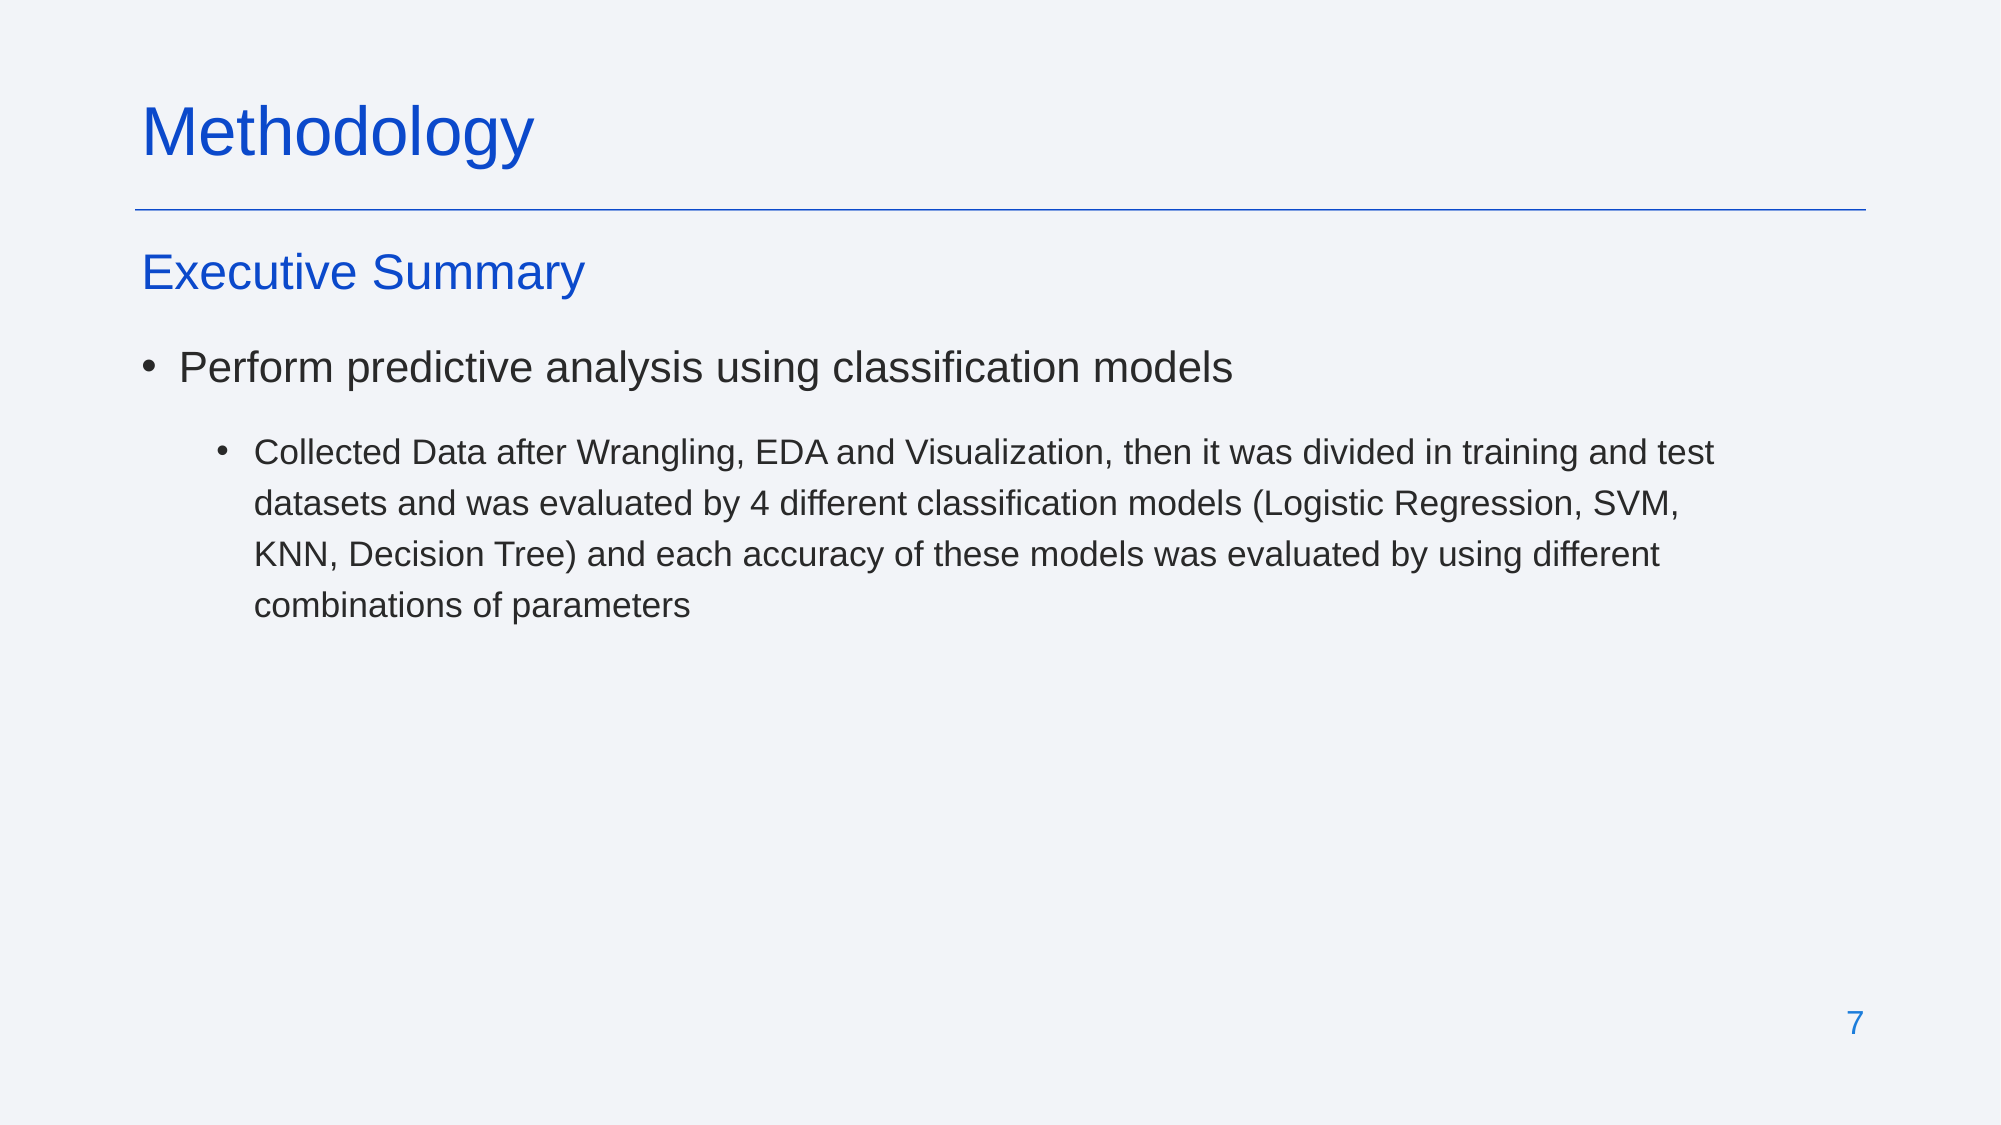

Methodology
Executive Summary
Perform predictive analysis using classification models
Collected Data after Wrangling, EDA and Visualization, then it was divided in training and test datasets and was evaluated by 4 different classification models (Logistic Regression, SVM, KNN, Decision Tree) and each accuracy of these models was evaluated by using different combinations of parameters

7